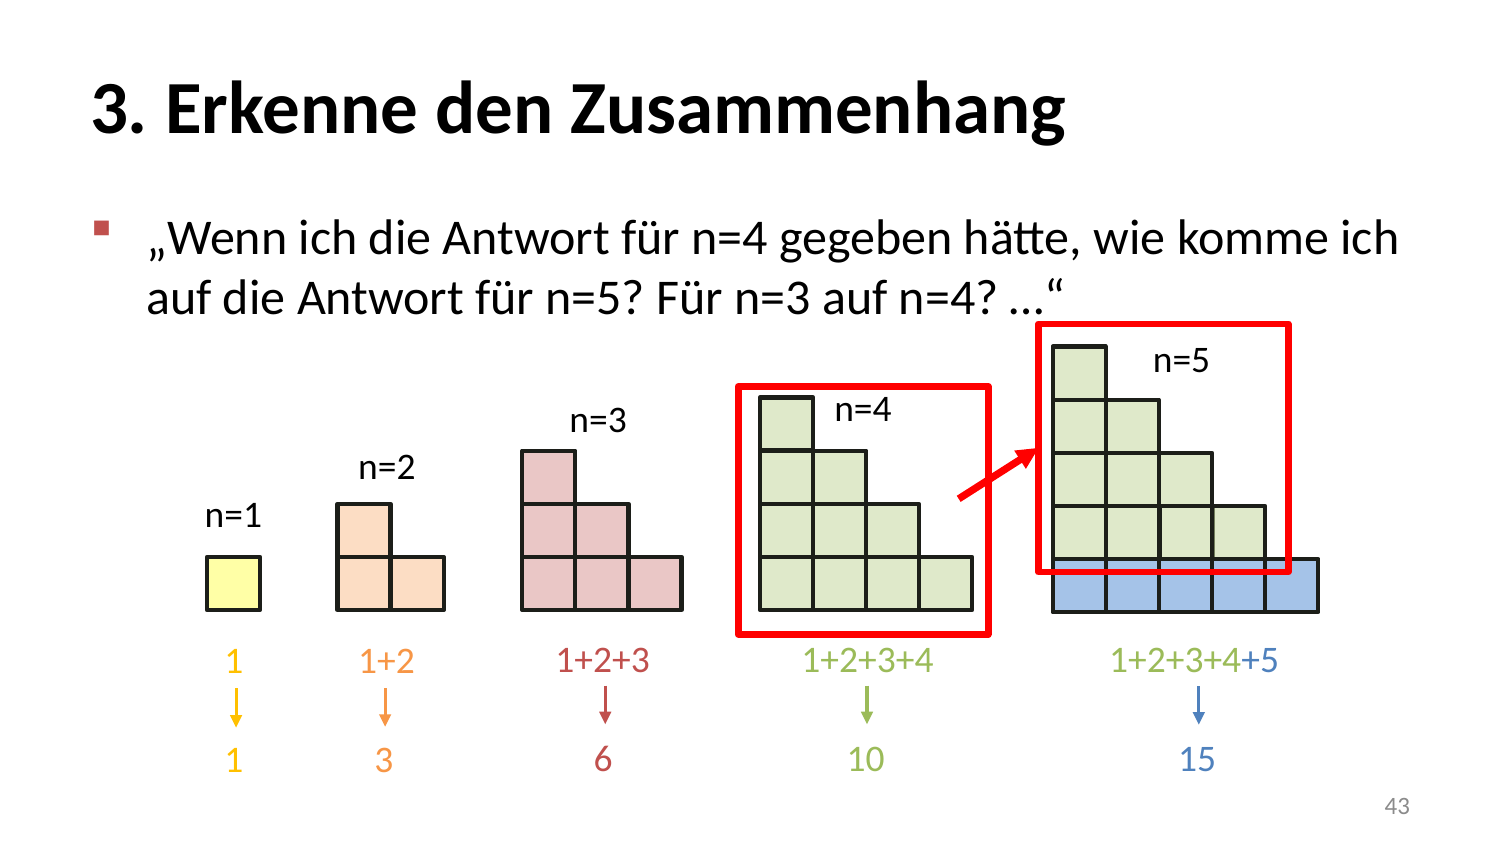

# 3. Erkenne den Zusammenhang
„Wenn ich die Antwort für n=4 gegeben hätte, wie komme ich auf die Antwort für n=5? Für n=3 auf n=4? …“

n=5

n=4

n=3

n=2

n=1

1+2+3
1+2+3+4
1+2+3+4+5
1
1+2
15
6
10
1
3
43